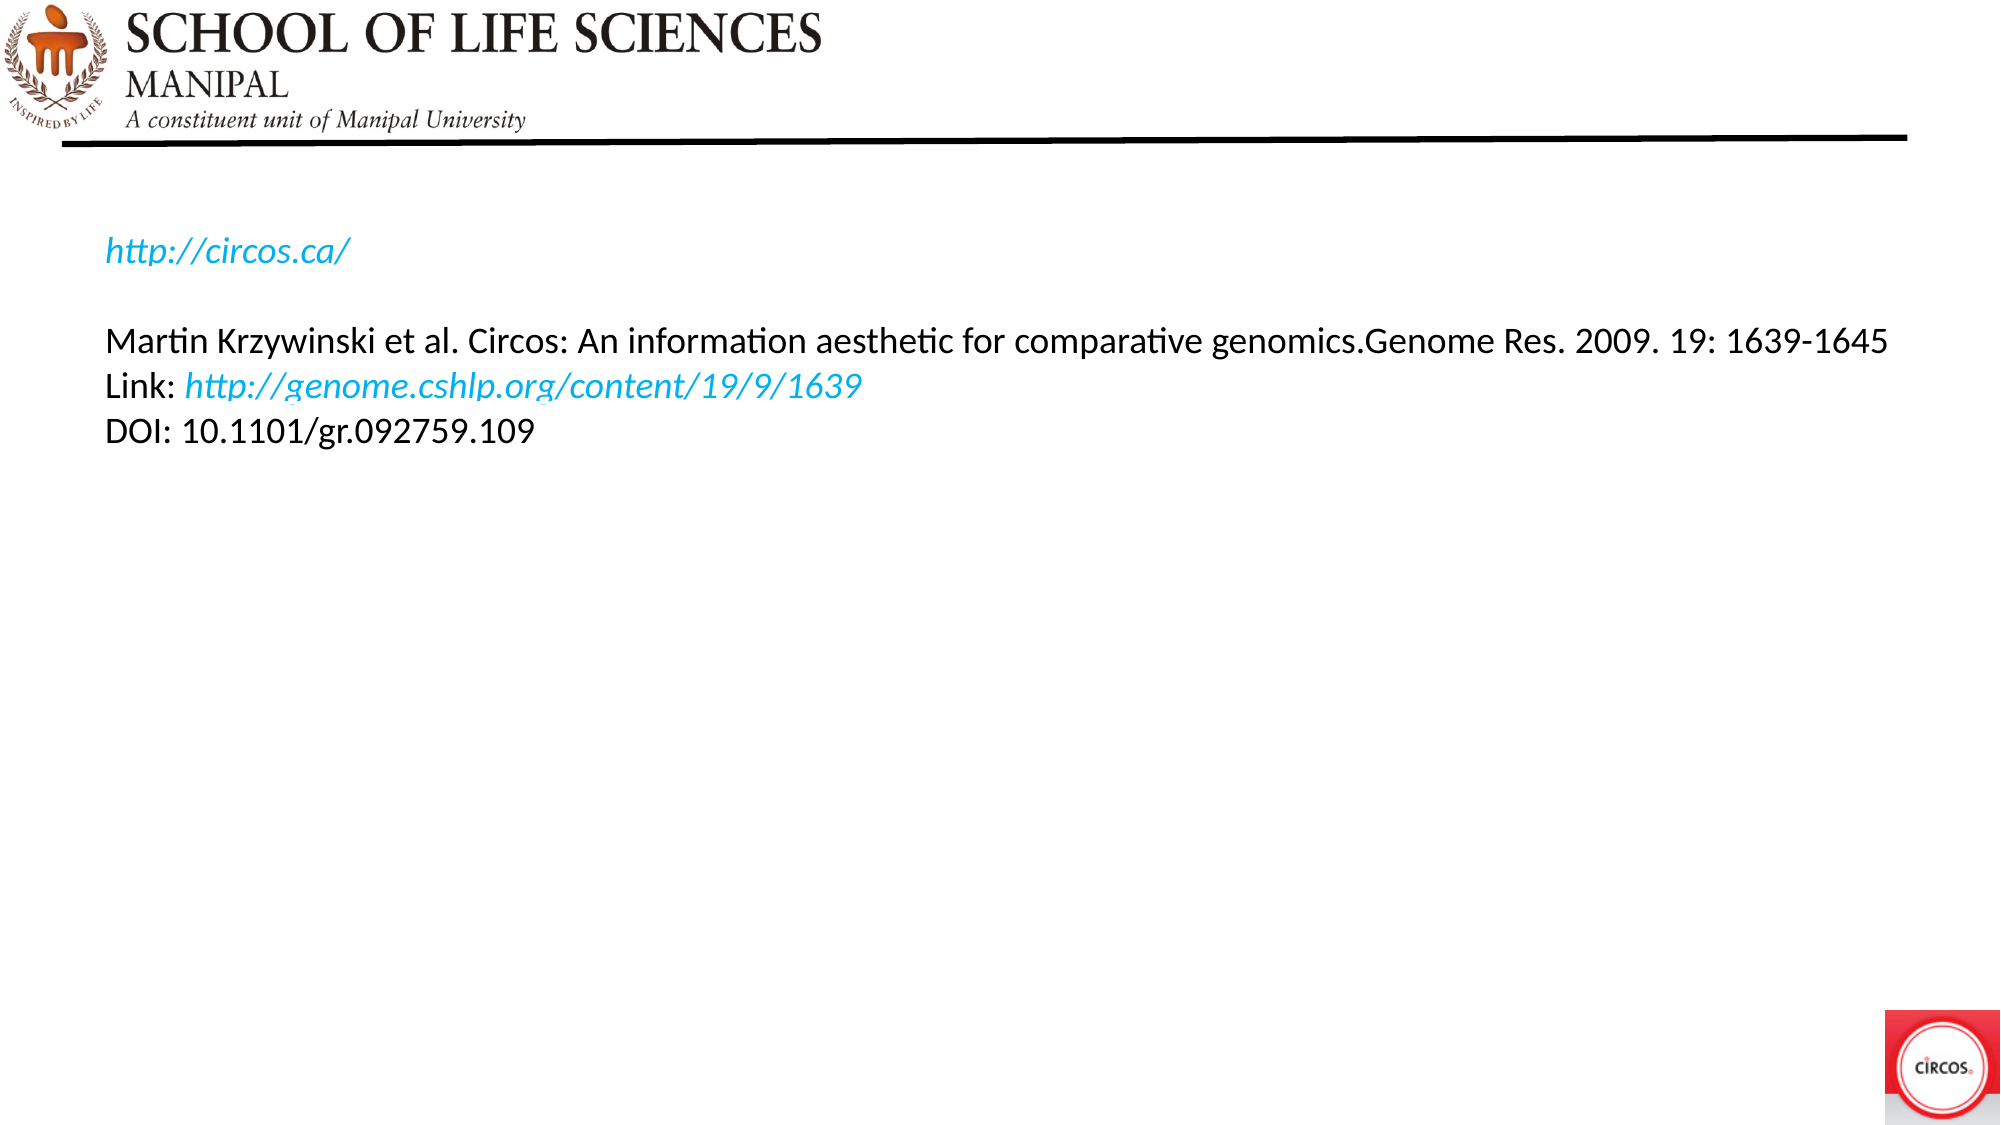

http://circos.ca/

Martin Krzywinski et al. Circos: An information aesthetic for comparative genomics.Genome Res. 2009. 19: 1639-1645
Link: http://genome.cshlp.org/content/19/9/1639
DOI: 10.1101/gr.092759.109